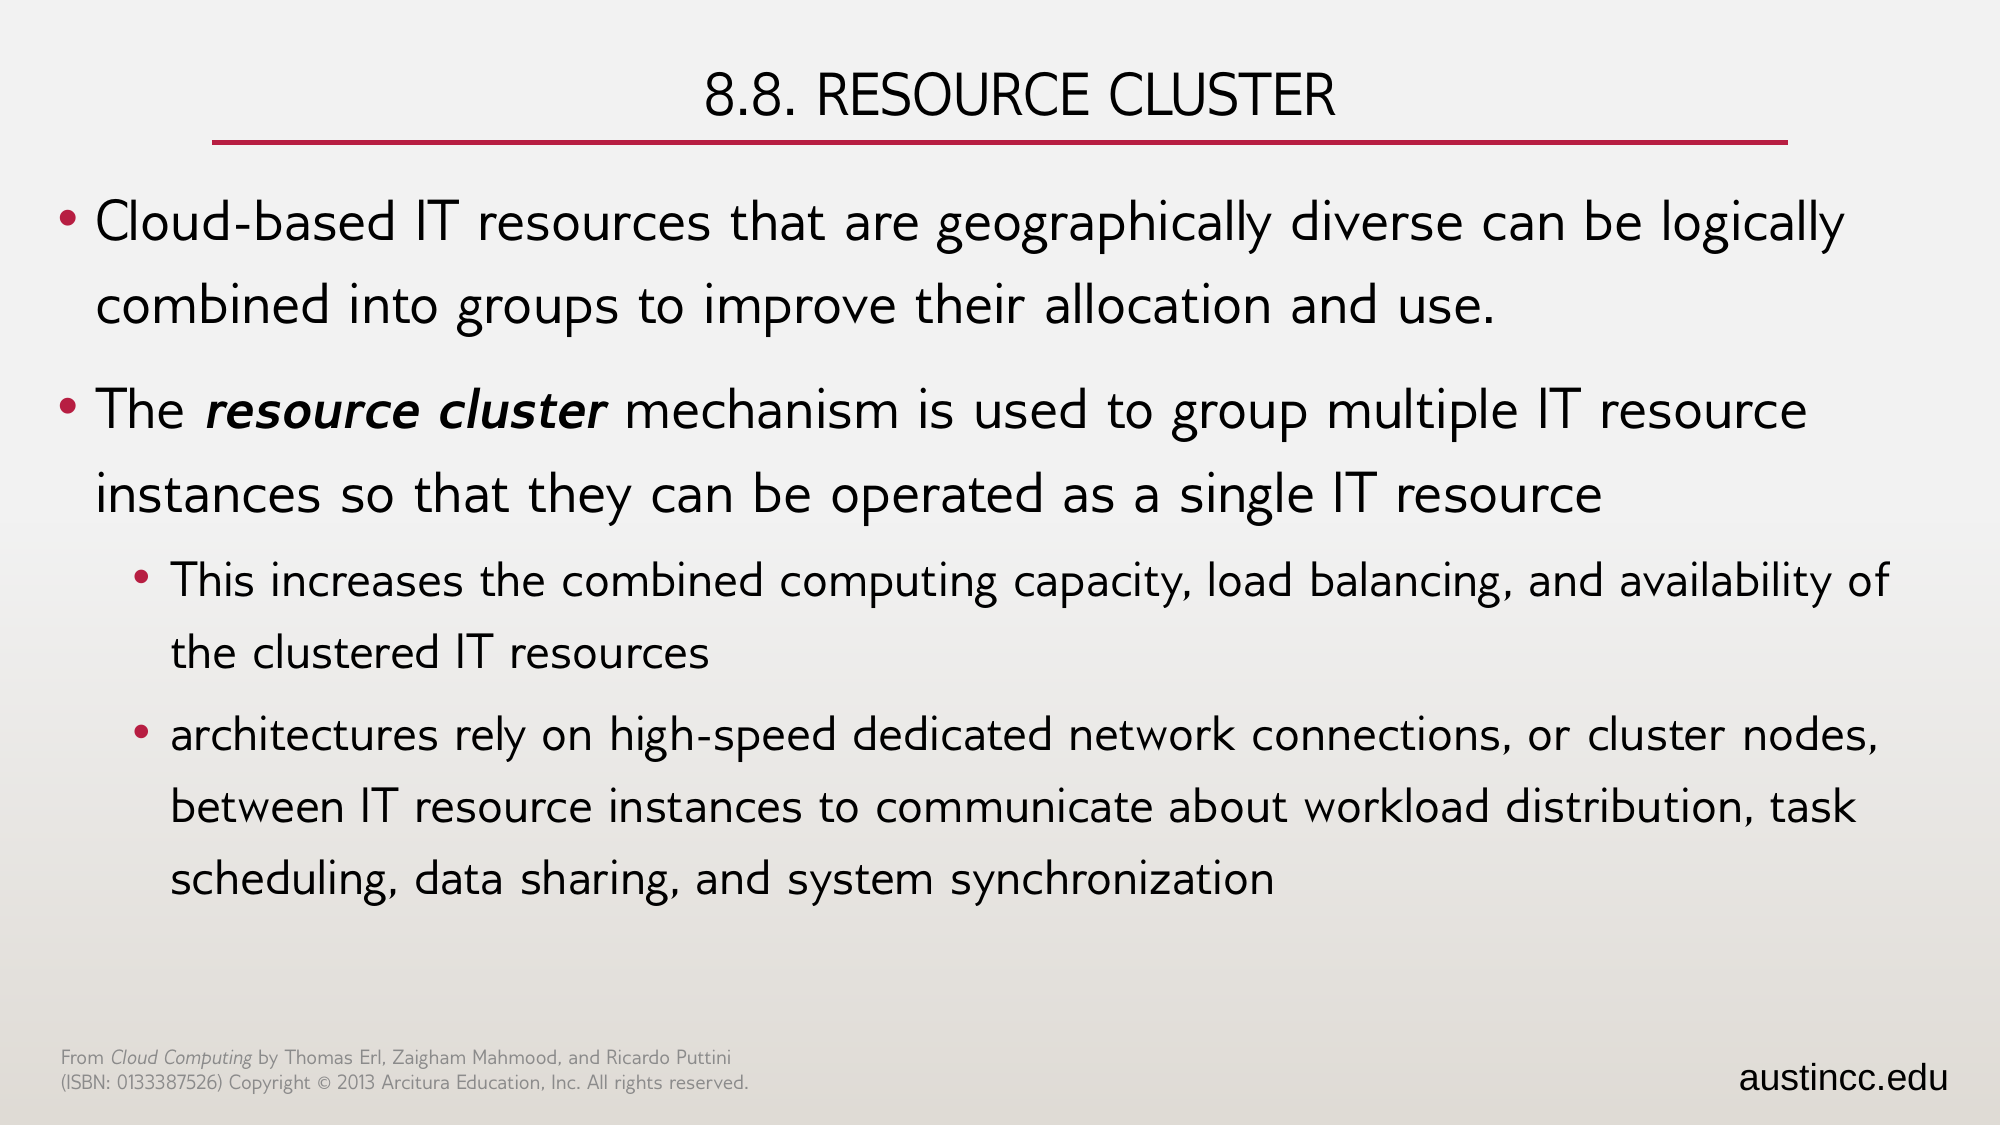

# 8.8. Resource Cluster
Cloud-based IT resources that are geographically diverse can be logically combined into groups to improve their allocation and use.
The resource cluster mechanism is used to group multiple IT resource instances so that they can be operated as a single IT resource
This increases the combined computing capacity, load balancing, and availability of the clustered IT resources
architectures rely on high-speed dedicated network connections, or cluster nodes, between IT resource instances to communicate about workload distribution, task scheduling, data sharing, and system synchronization
From Cloud Computing by Thomas Erl, Zaigham Mahmood, and Ricardo Puttini
(ISBN: 0133387526) Copyright © 2013 Arcitura Education, Inc. All rights reserved.